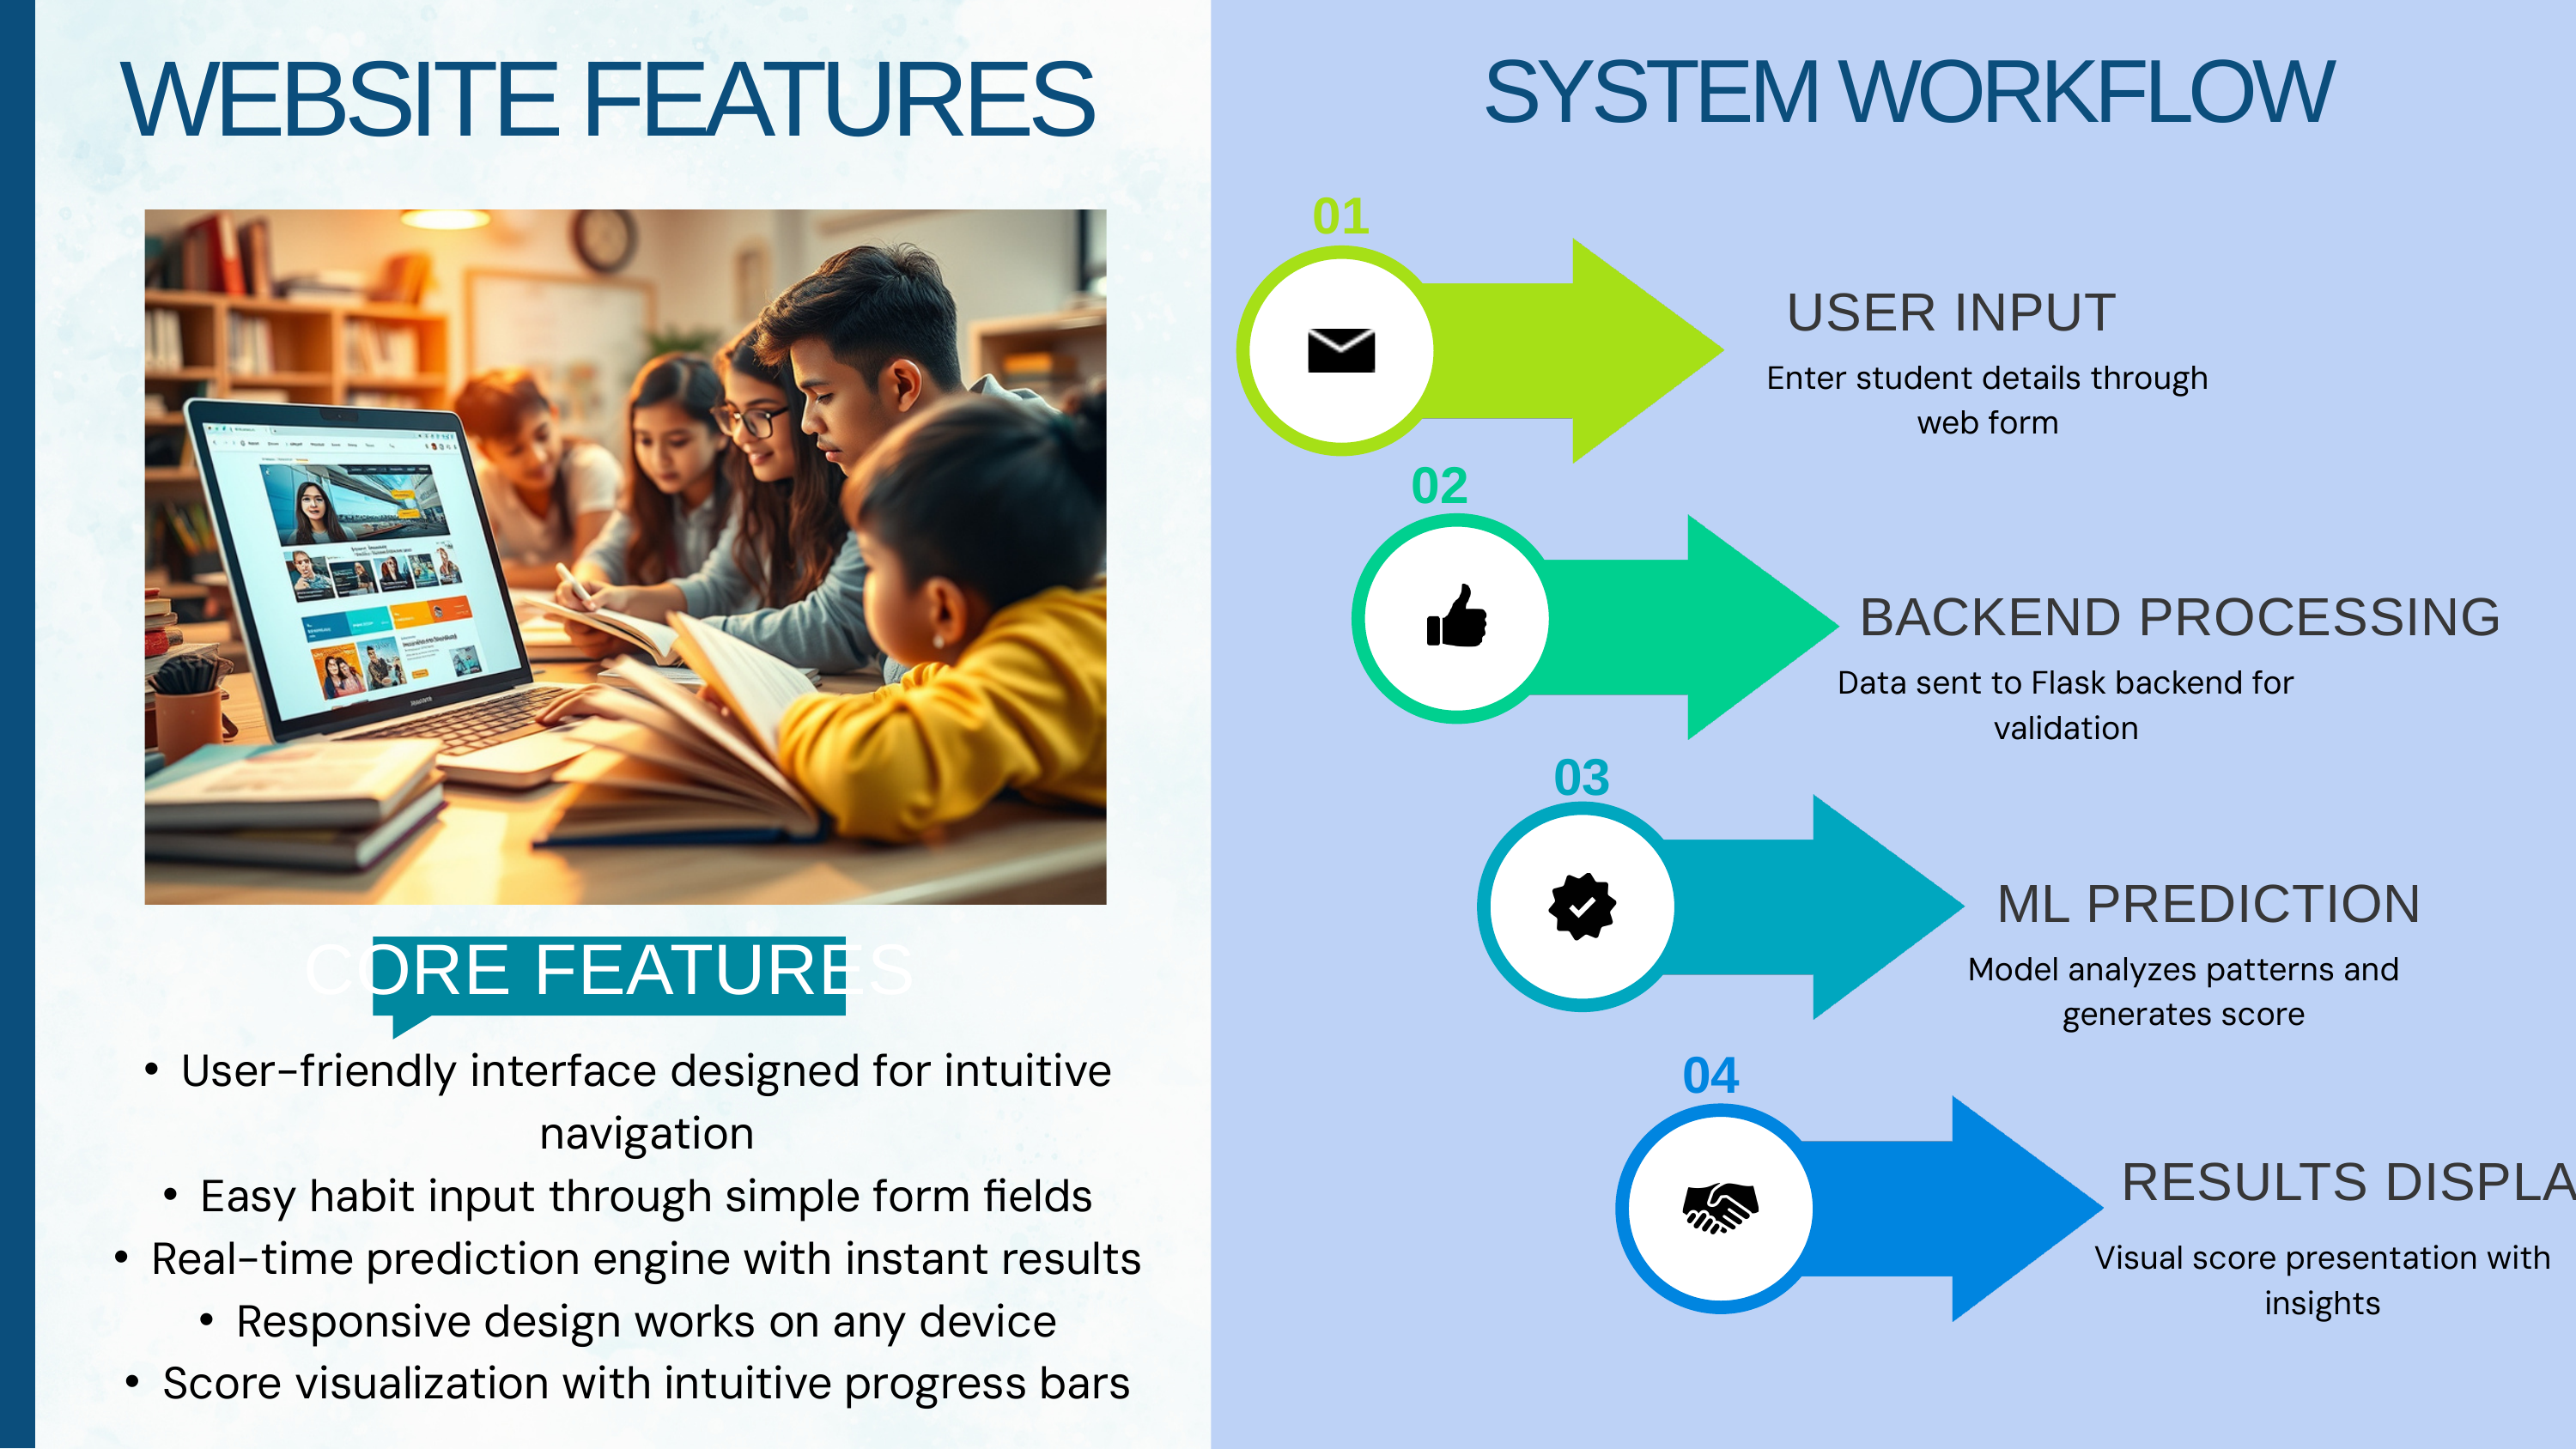

WEBSITE FEATURES
SYSTEM WORKFLOW
01

USER INPUT

Enter student details through web form
02

BACKEND PROCESSING
Data sent to Flask backend for validation
03

ML PREDICTION

CORE FEATURES

Model analyzes patterns and generates score
04
User-friendly interface designed for intuitive navigation
Easy habit input through simple form fields
Real-time prediction engine with instant results
Responsive design works on any device
Score visualization with intuitive progress bars

RESULTS DISPLAY

Visual score presentation with insights